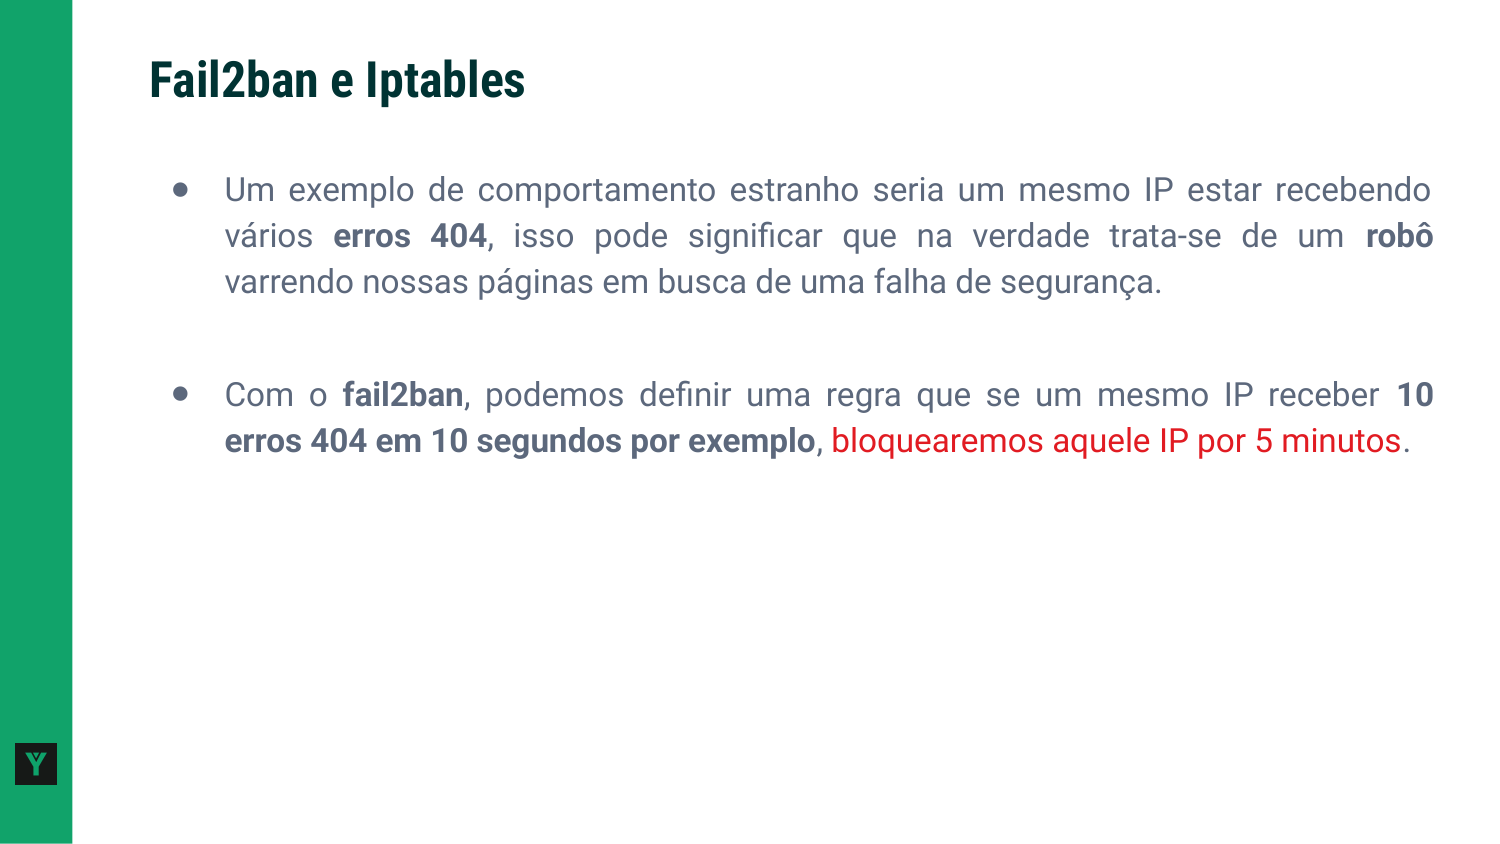

# Fail2ban e Iptables
Um exemplo de comportamento estranho seria um mesmo IP estar recebendo vários erros 404, isso pode significar que na verdade trata-se de um robô varrendo nossas páginas em busca de uma falha de segurança.

Com o fail2ban, podemos definir uma regra que se um mesmo IP receber 10 erros 404 em 10 segundos por exemplo, bloquearemos aquele IP por 5 minutos.